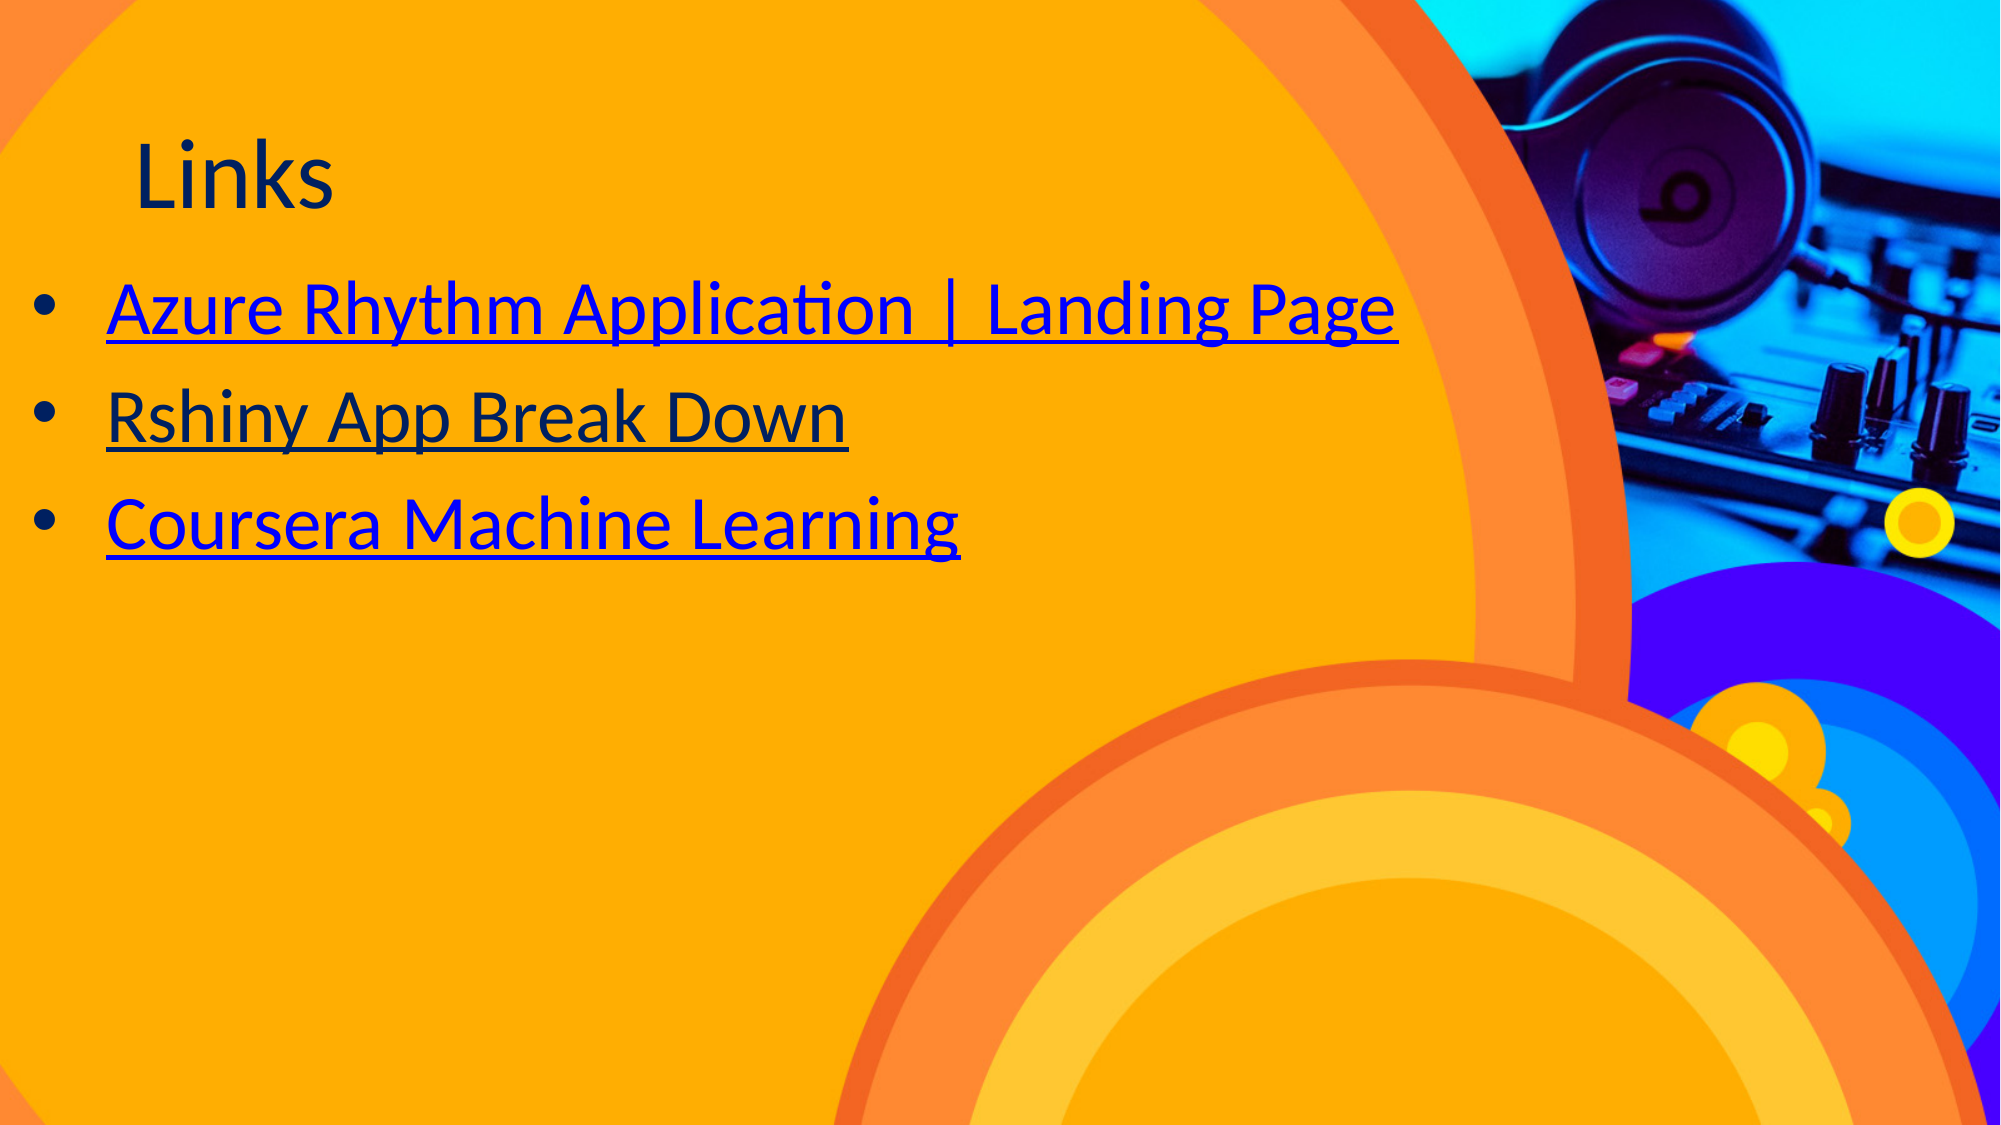

# Links
Azure Rhythm Application | Landing Page
Rshiny App Break Down
Coursera Machine Learning